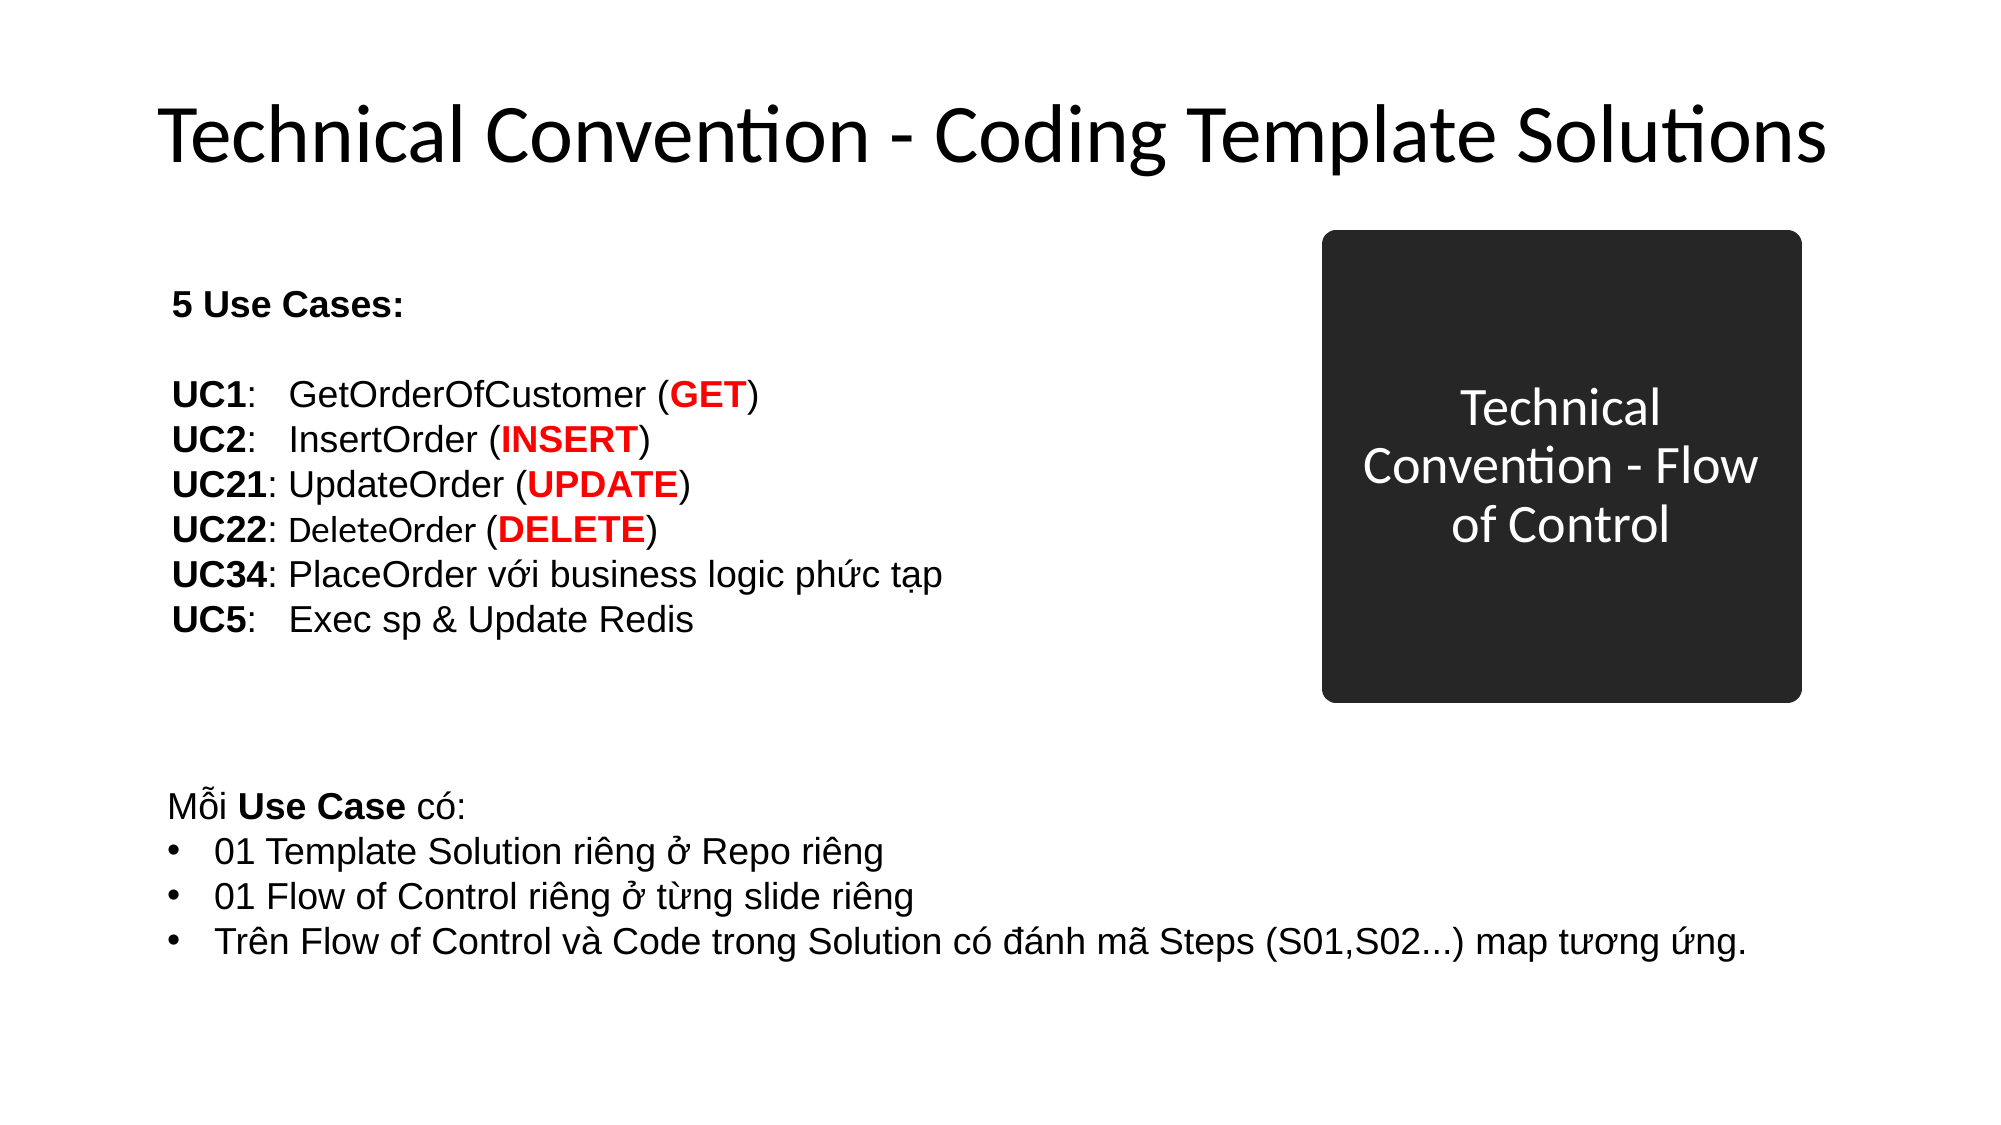

Technical Convention - Coding Template Solutions
# Technical Convention - Flow of Control
5 Use Cases:

UC1:   GetOrderOfCustomer (GET)
UC2:   InsertOrder (INSERT)
UC21: UpdateOrder (UPDATE)
UC22: DeleteOrder (DELETE)
UC34: PlaceOrder với business logic phức tạp
UC5:   Exec sp & Update Redis
Mỗi Use Case có:
01 Template Solution riêng ở Repo riêng
01 Flow of Control riêng ở từng slide riêng
Trên Flow of Control và Code trong Solution có đánh mã Steps (S01,S02...) map tương ứng.